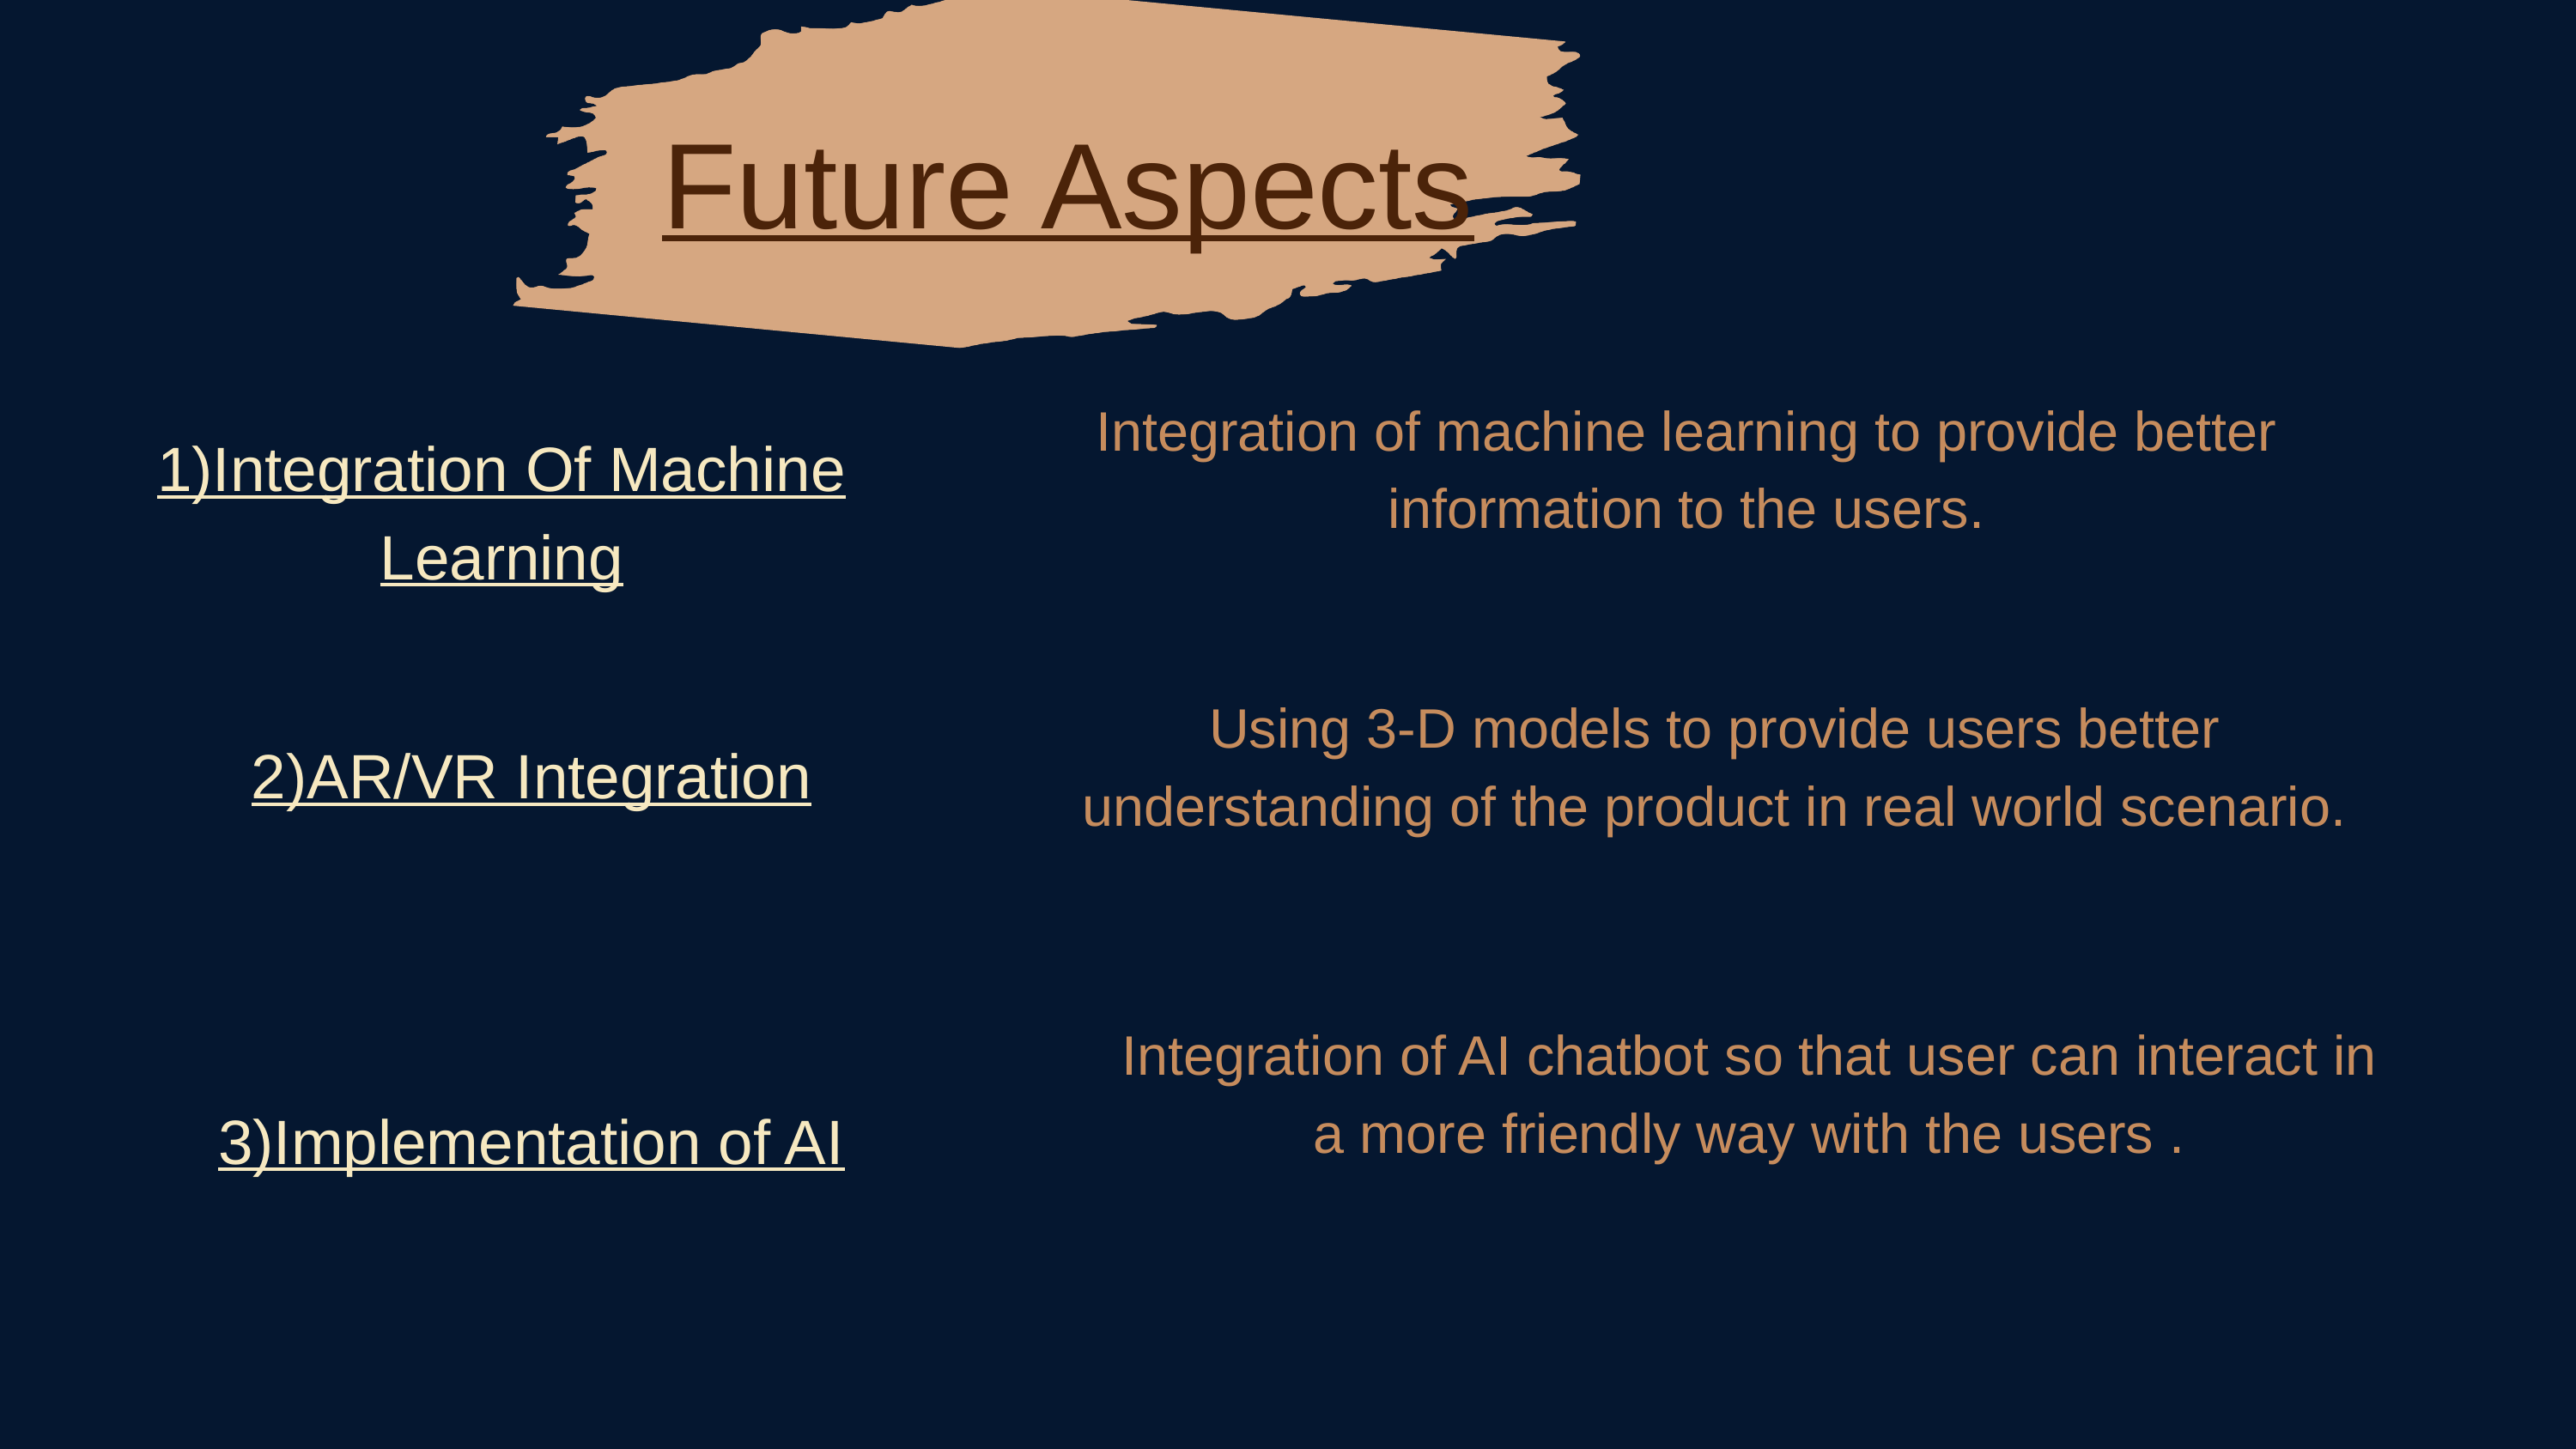

Future Aspects
Integration of machine learning to provide better information to the users.
1)Integration Of Machine Learning
Using 3-D models to provide users better understanding of the product in real world scenario.
2)AR/VR Integration
Integration of AI chatbot so that user can interact in a more friendly way with the users .
3)Implementation of AI